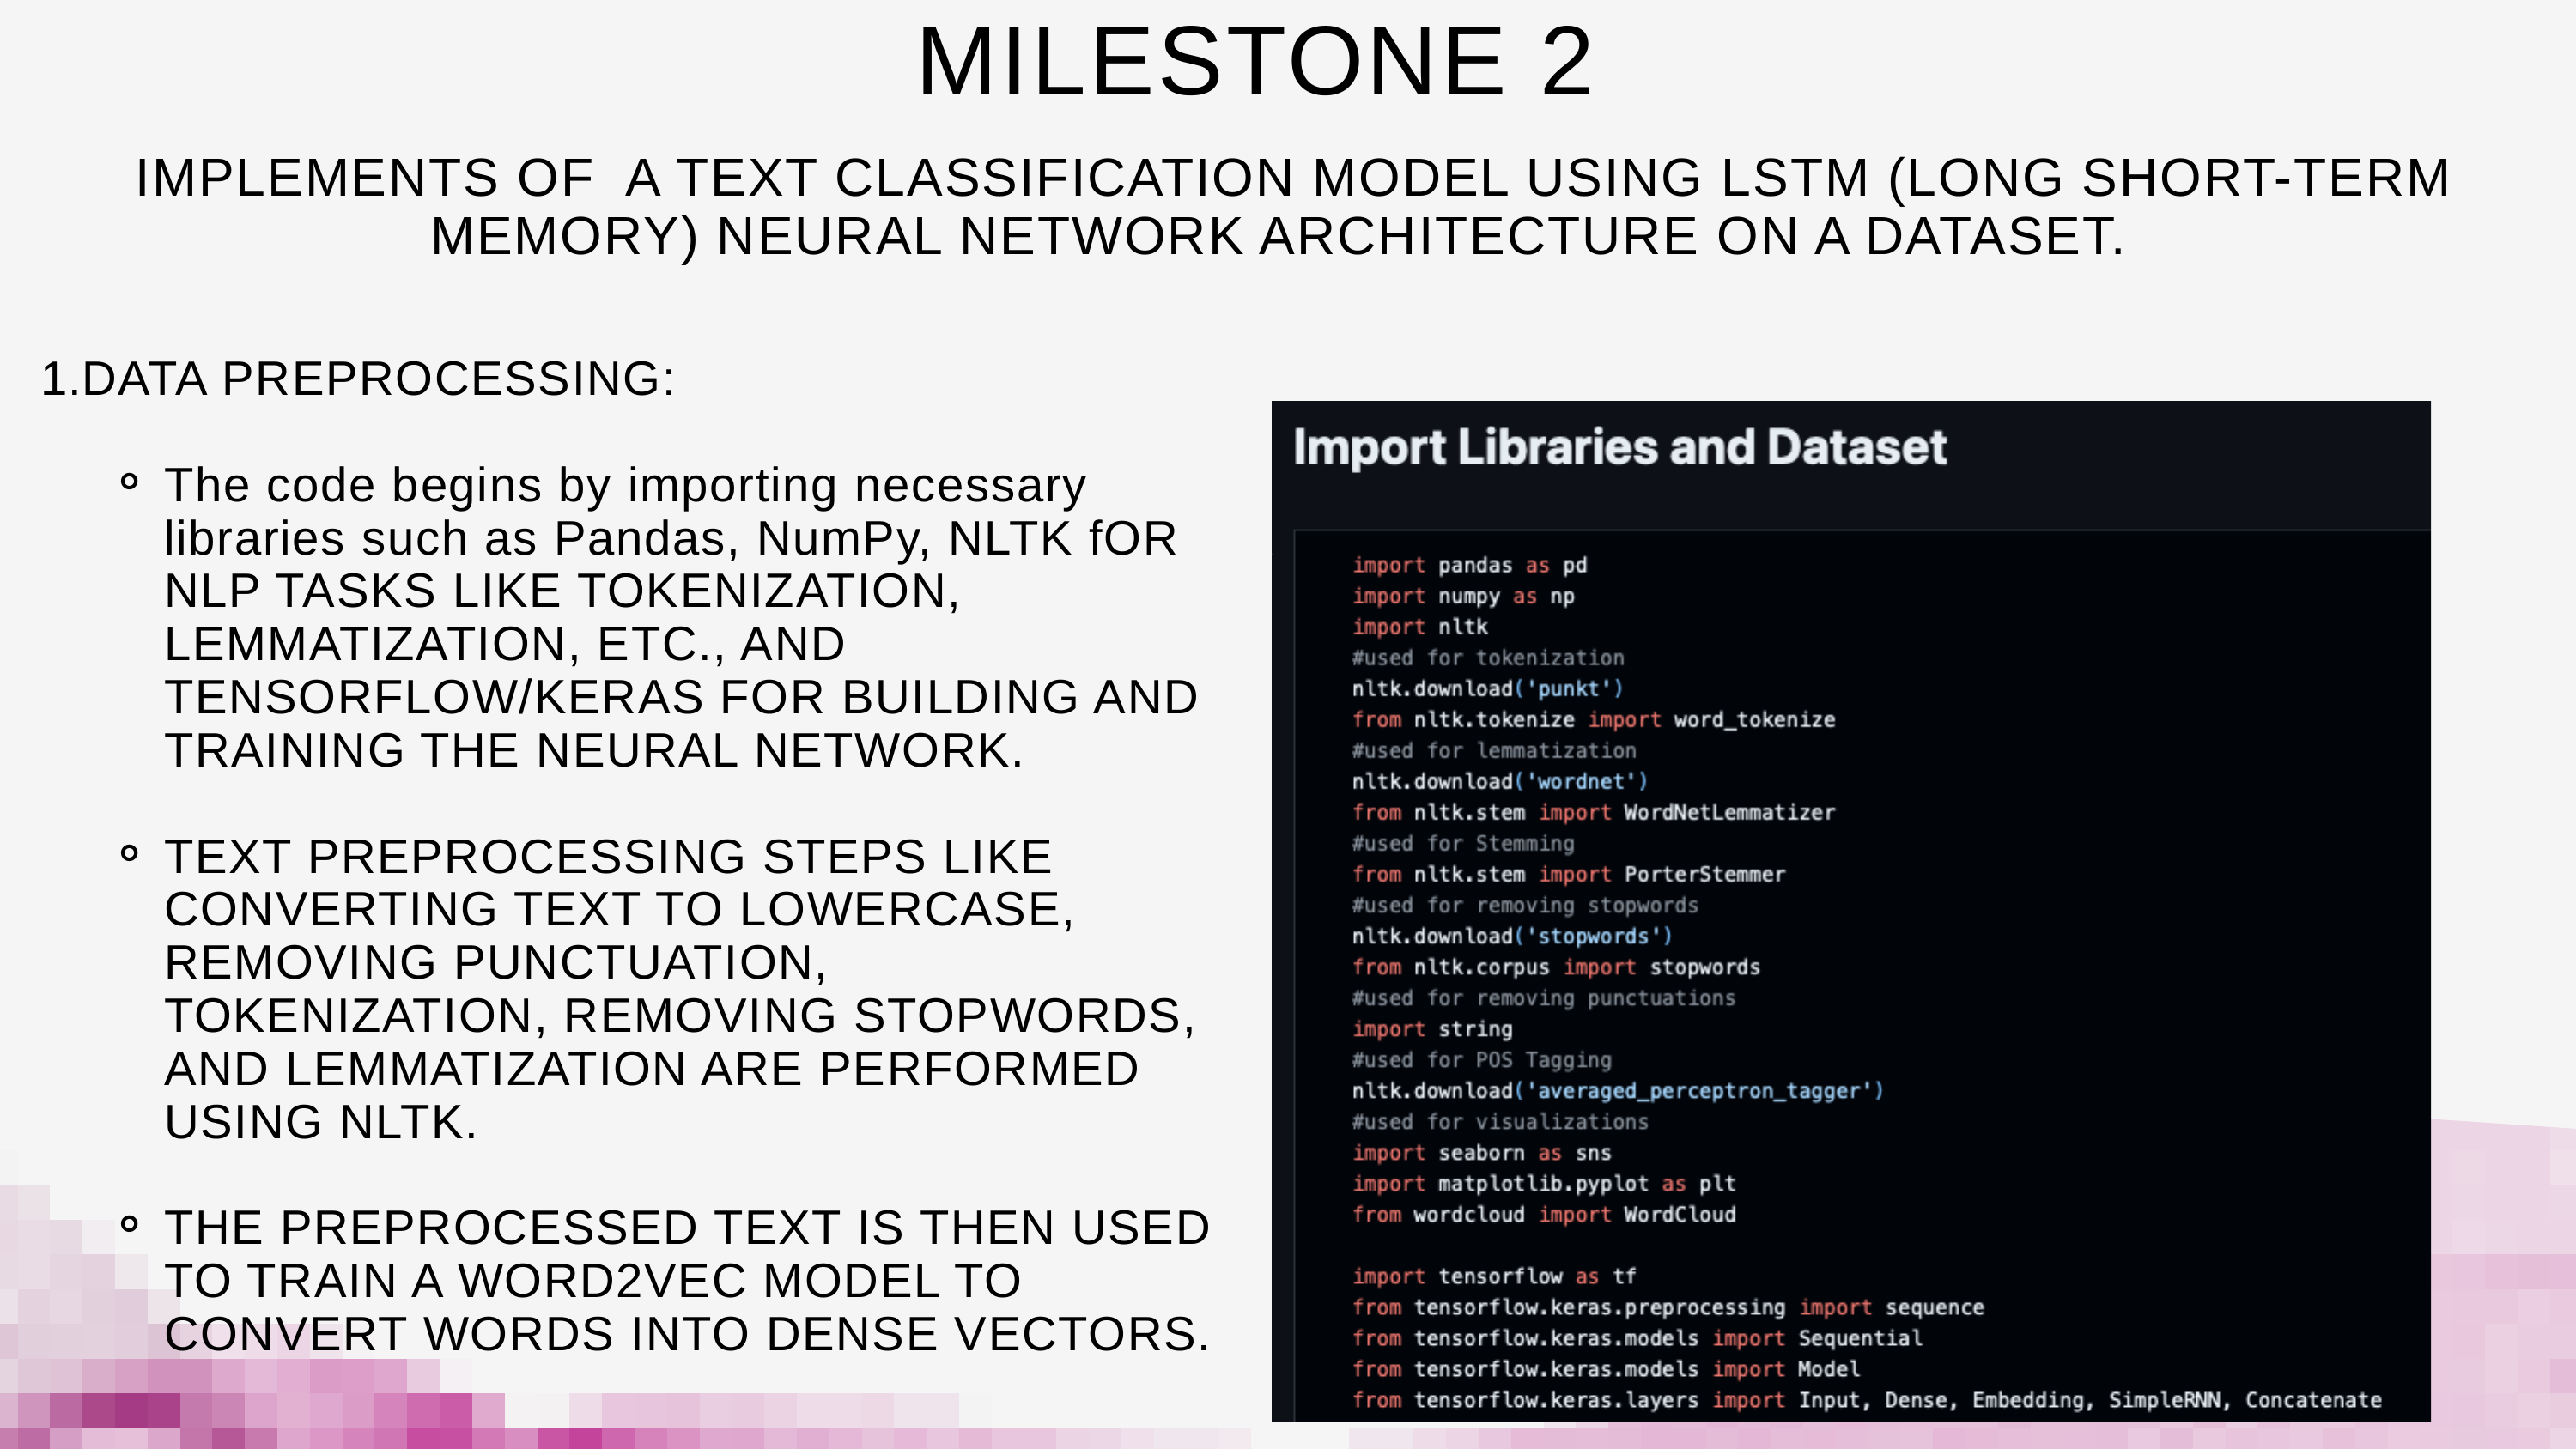

MILESTONE 2
 IMPLEMENTS OF  A TEXT CLASSIFICATION MODEL USING LSTM (LONG SHORT-TERM MEMORY) NEURAL NETWORK ARCHITECTURE ON A DATASET.
DATA PREPROCESSING:

The code begins by importing necessary libraries such as Pandas, NumPy, NLTK fOR NLP TASKS LIKE TOKENIZATION, LEMMATIZATION, ETC., AND TENSORFLOW/KERAS FOR BUILDING AND TRAINING THE NEURAL NETWORK.

TEXT PREPROCESSING STEPS LIKE CONVERTING TEXT TO LOWERCASE, REMOVING PUNCTUATION, TOKENIZATION, REMOVING STOPWORDS, AND LEMMATIZATION ARE PERFORMED USING NLTK.

THE PREPROCESSED TEXT IS THEN USED TO TRAIN A WORD2VEC MODEL TO CONVERT WORDS INTO DENSE VECTORS.